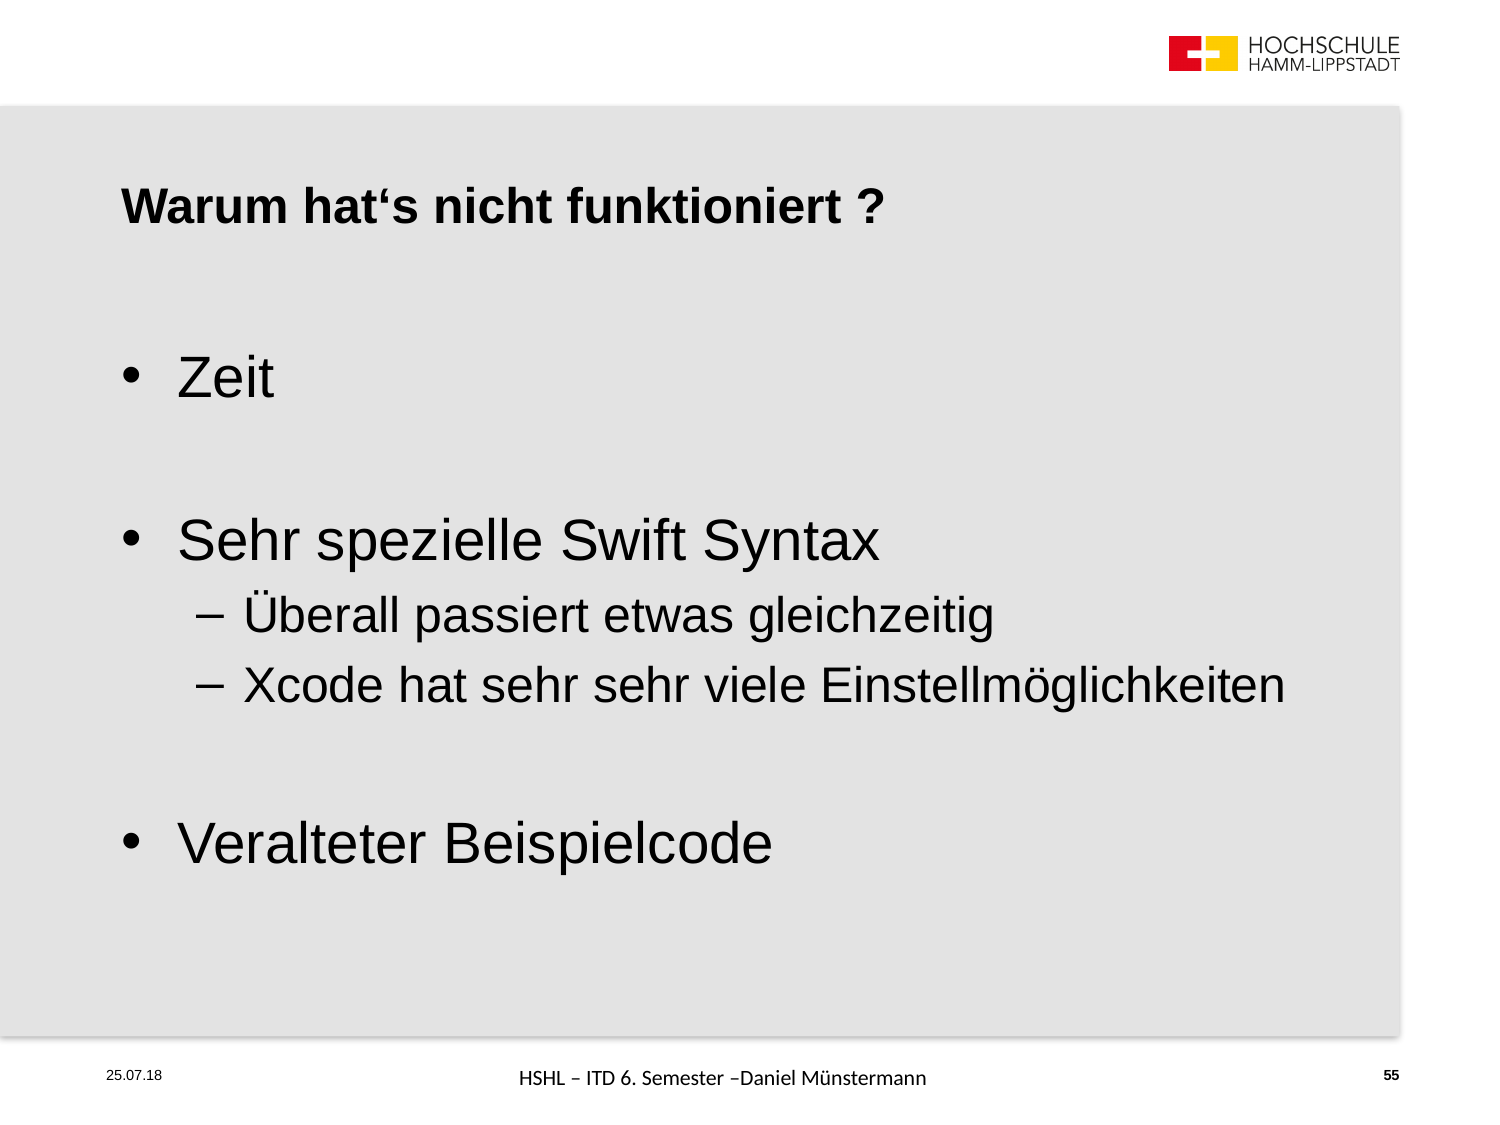

Warum hat‘s nicht funktioniert ?
Zeit

Sehr spezielle Swift Syntax
Überall passiert etwas gleichzeitig
Xcode hat sehr sehr viele Einstellmöglichkeiten

Veralteter Beispielcode

HSHL – ITD 6. Semester –Daniel Münstermann
25.07.18
55